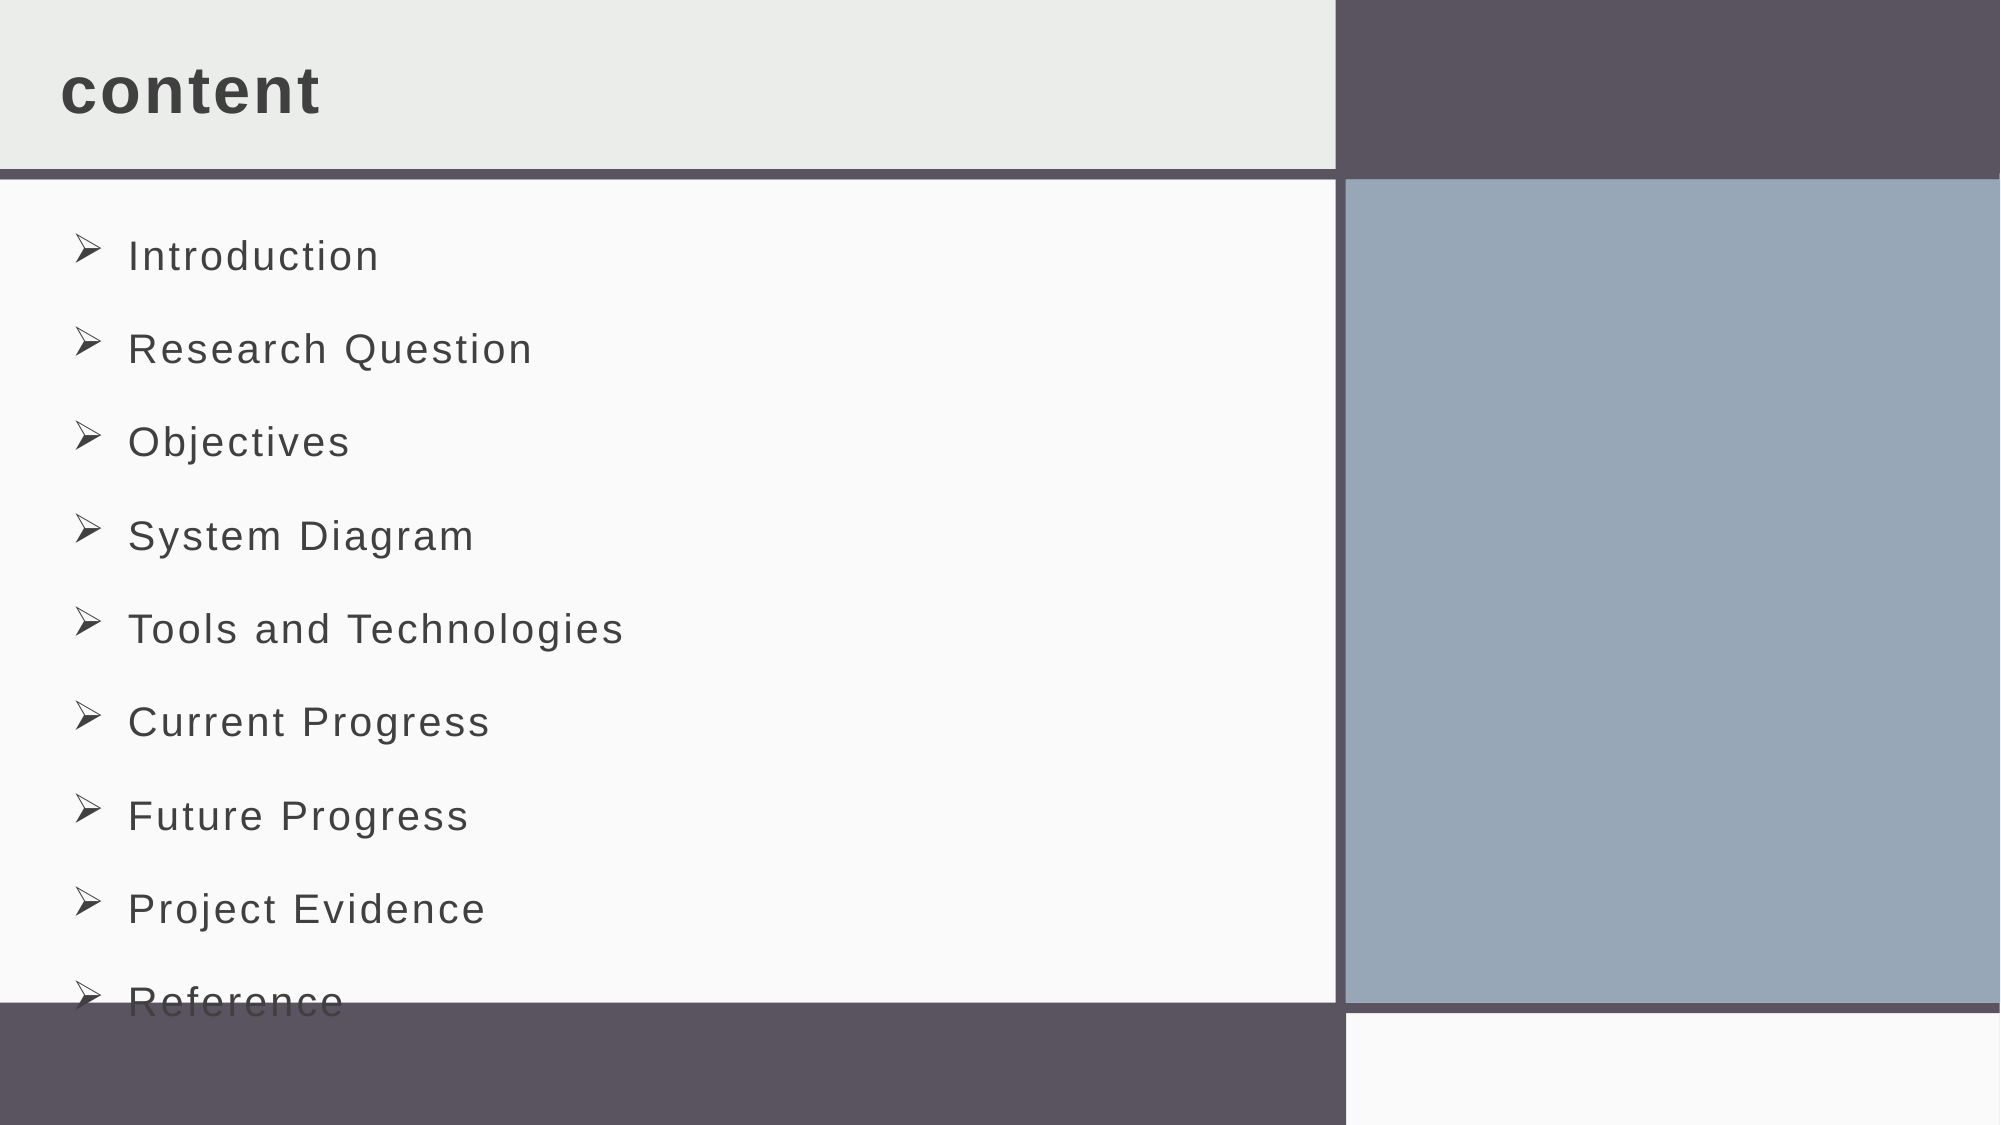

# content
Introduction
Research Question
Objectives
System Diagram
Tools and Technologies
Current Progress
Future Progress
Project Evidence
Reference